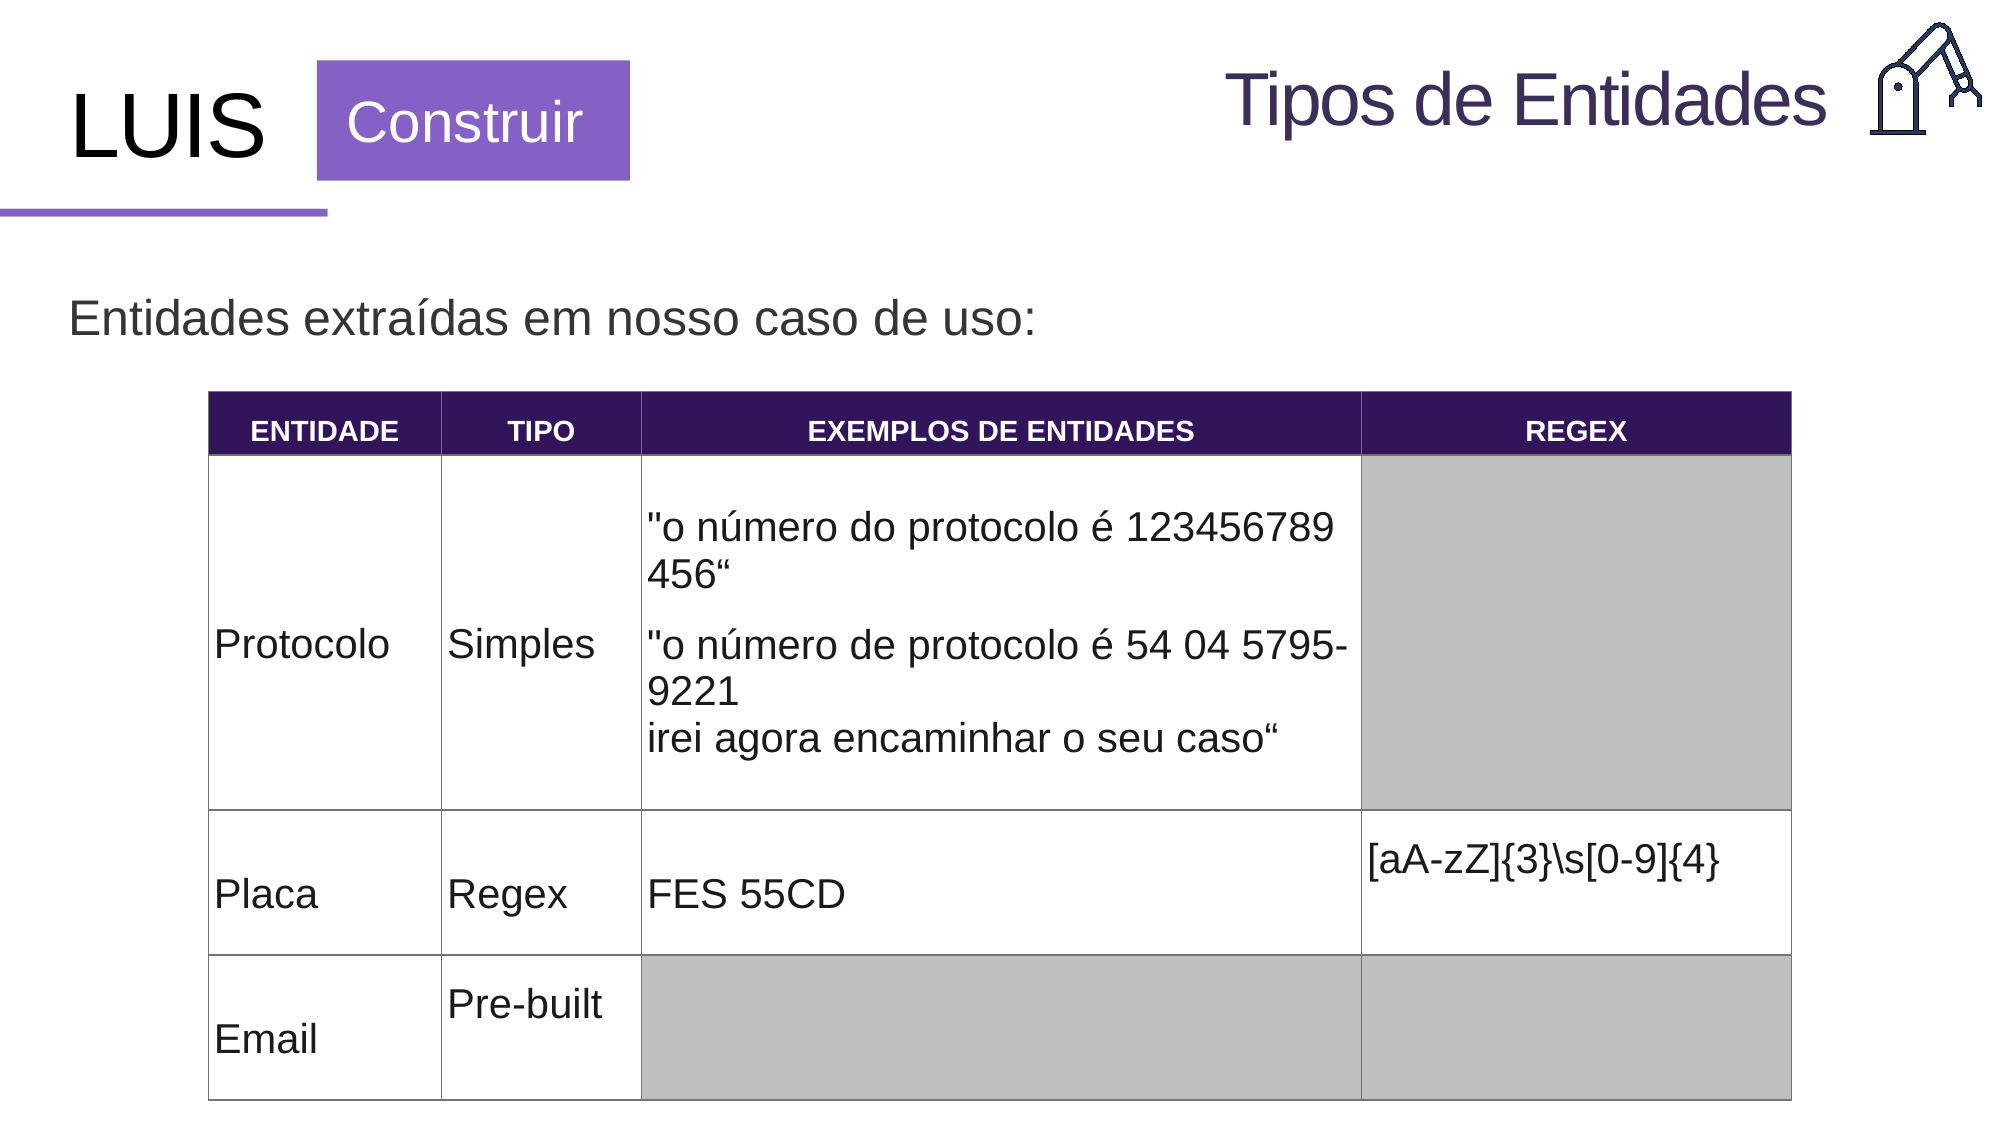

Tipos de Entidades
Construir
LUIS

Entidades extraídas em nosso caso de uso:

| ENTIDADE | TIPO | EXEMPLOS DE ENTIDADES | REGEX |
| --- | --- | --- | --- |
| Protocolo | Simples | "o número do protocolo é 123456789456“ "o número de protocolo é 54 04 5795-9221 irei agora encaminhar o seu caso“ |  |
| Placa | Regex | FES 55CD | [aA-zZ]{3}\s[0-9]{4} |
| Email | Pre-built |  |  |